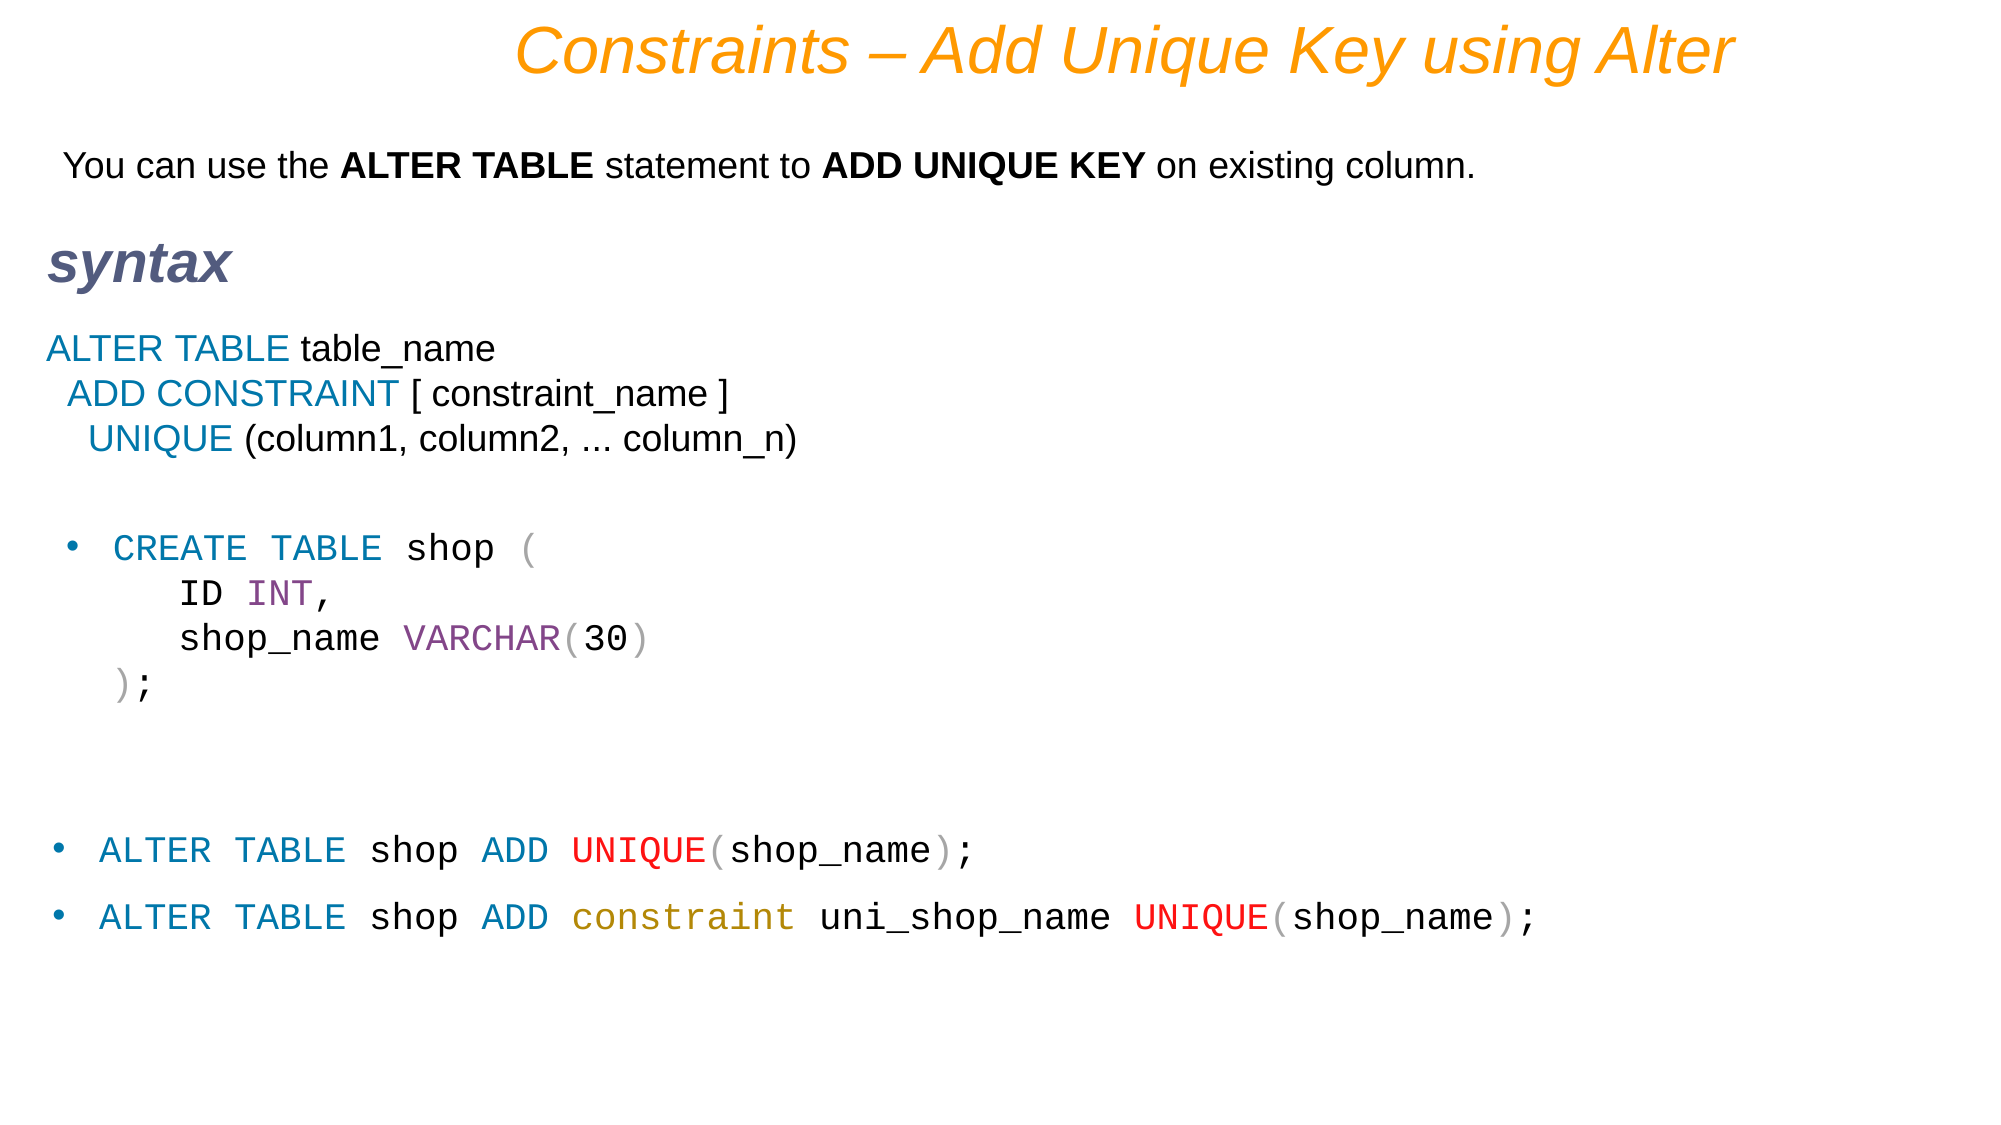

Constraints – Add Unique Key using Alter
You can use the ALTER TABLE statement to ADD UNIQUE KEY on existing column.
syntax
ALTER TABLE table_name
  ADD CONSTRAINT [ constraint_name ]
    UNIQUE (column1, column2, ... column_n)
CREATE TABLE shop (
   ID INT,
   shop_name VARCHAR(30)
);
ALTER TABLE shop ADD UNIQUE(shop_name);
ALTER TABLE shop ADD constraint uni_shop_name UNIQUE(shop_name);